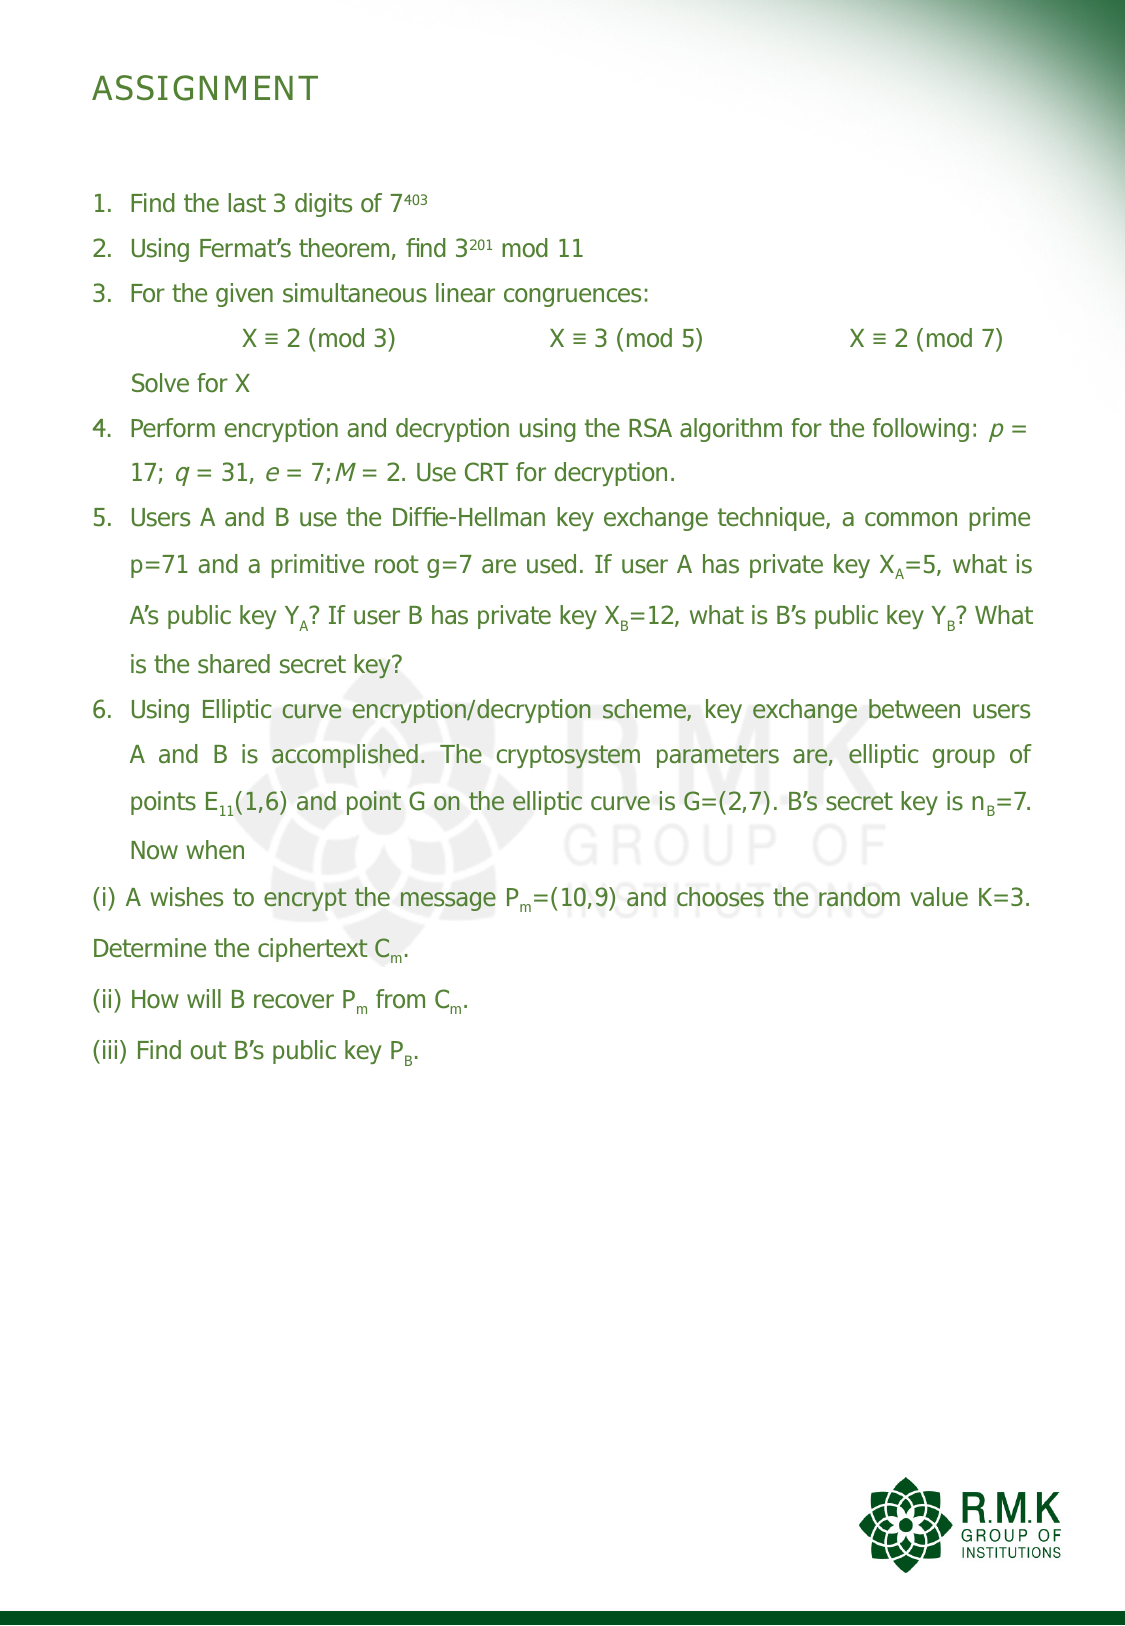

# ASSIGNMENT
Find the last 3 digits of 7403
Using Fermat’s theorem, find 3201 mod 11
For the given simultaneous linear congruences:
	X ≡ 2 (mod 3)	 X ≡ 3 (mod 5)	 X ≡ 2 (mod 7)
     Solve for X
Perform encryption and decryption using the RSA algorithm for the following: p = 17; q = 31, e = 7;M = 2. Use CRT for decryption.
Users A and B use the Diffie-Hellman key exchange technique, a common prime p=71 and a primitive root g=7 are used. If user A has private key XA=5, what is A’s public key YA? If user B has private key XB=12, what is B’s public key YB? What is the shared secret key?
Using Elliptic curve encryption/decryption scheme, key exchange between users A and B is accomplished. The cryptosystem parameters are, elliptic group of points E11(1,6) and point G on the elliptic curve is G=(2,7). B’s secret key is nB=7. Now when
(i) A wishes to encrypt the message Pm=(10,9) and chooses the random value K=3. Determine the ciphertext Cm.
(ii) How will B recover Pm from Cm.
(iii) Find out B’s public key PB.